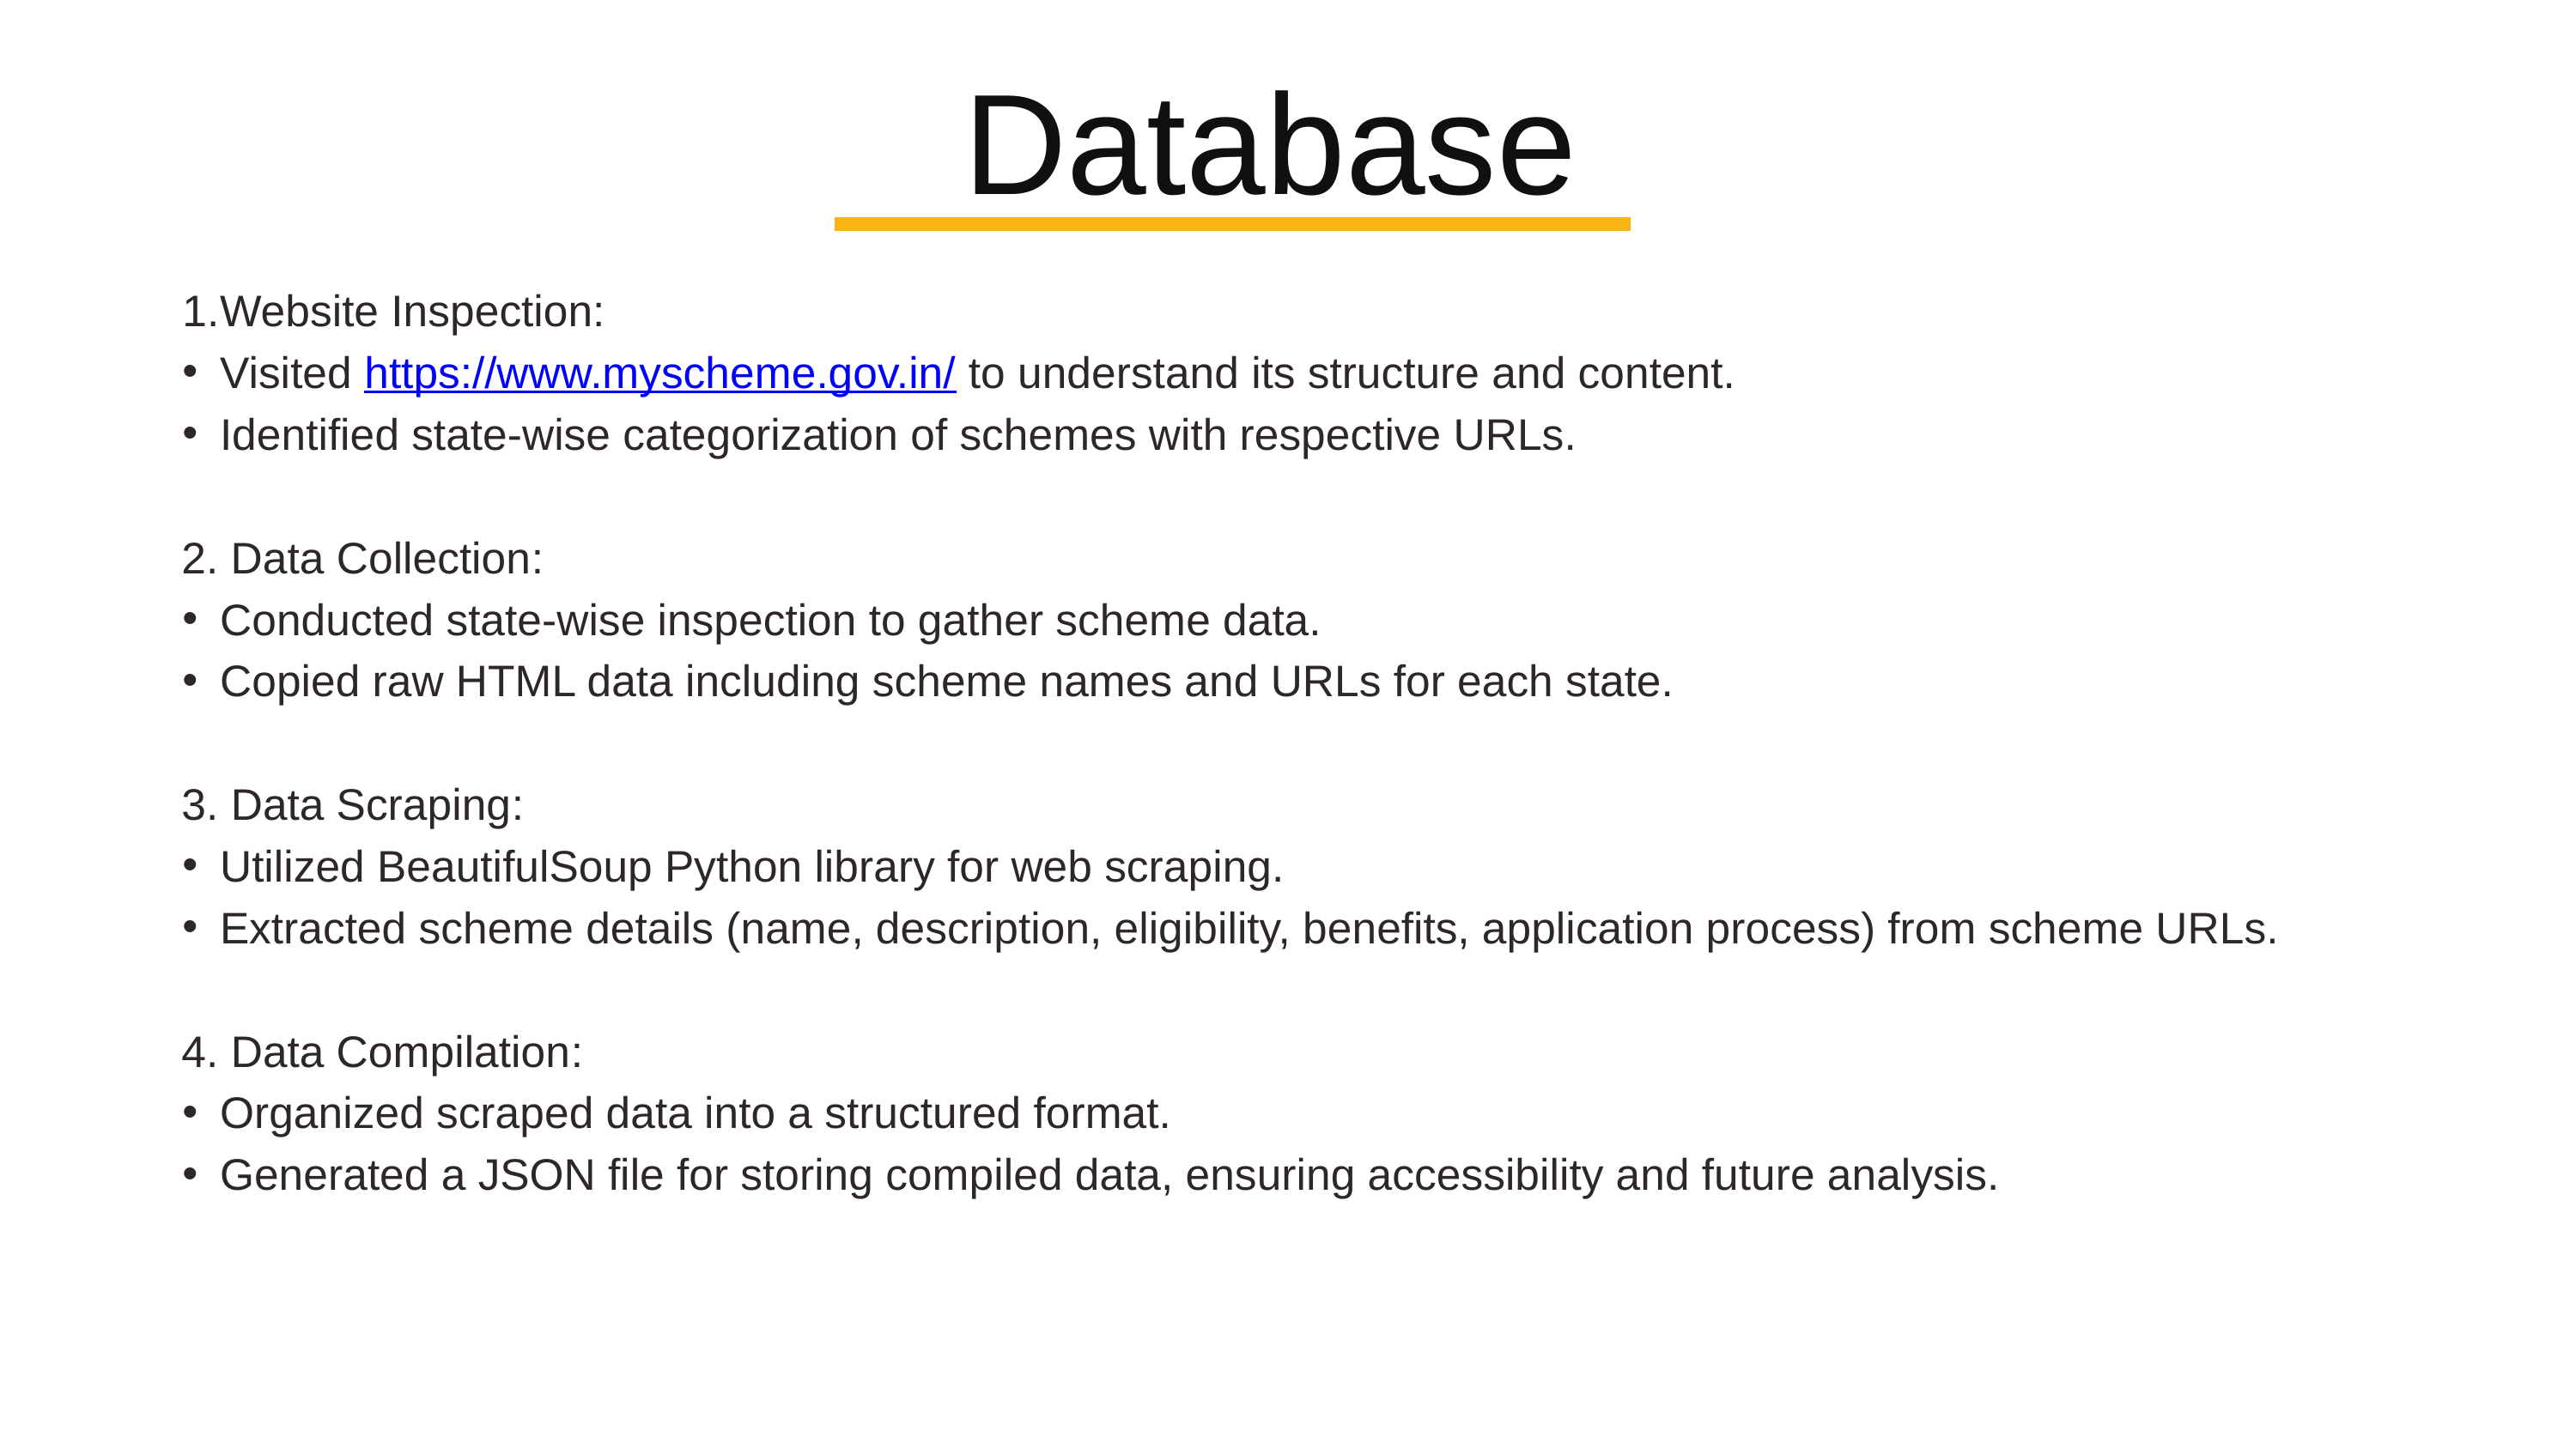

Database

Website Inspection:
Visited https://www.myscheme.gov.in/ to understand its structure and content.
Identified state-wise categorization of schemes with respective URLs.

   2. Data Collection:
Conducted state-wise inspection to gather scheme data.
Copied raw HTML data including scheme names and URLs for each state.

   3. Data Scraping:
Utilized BeautifulSoup Python library for web scraping.
Extracted scheme details (name, description, eligibility, benefits, application process) from scheme URLs.

   4. Data Compilation:
Organized scraped data into a structured format.
Generated a JSON file for storing compiled data, ensuring accessibility and future analysis.